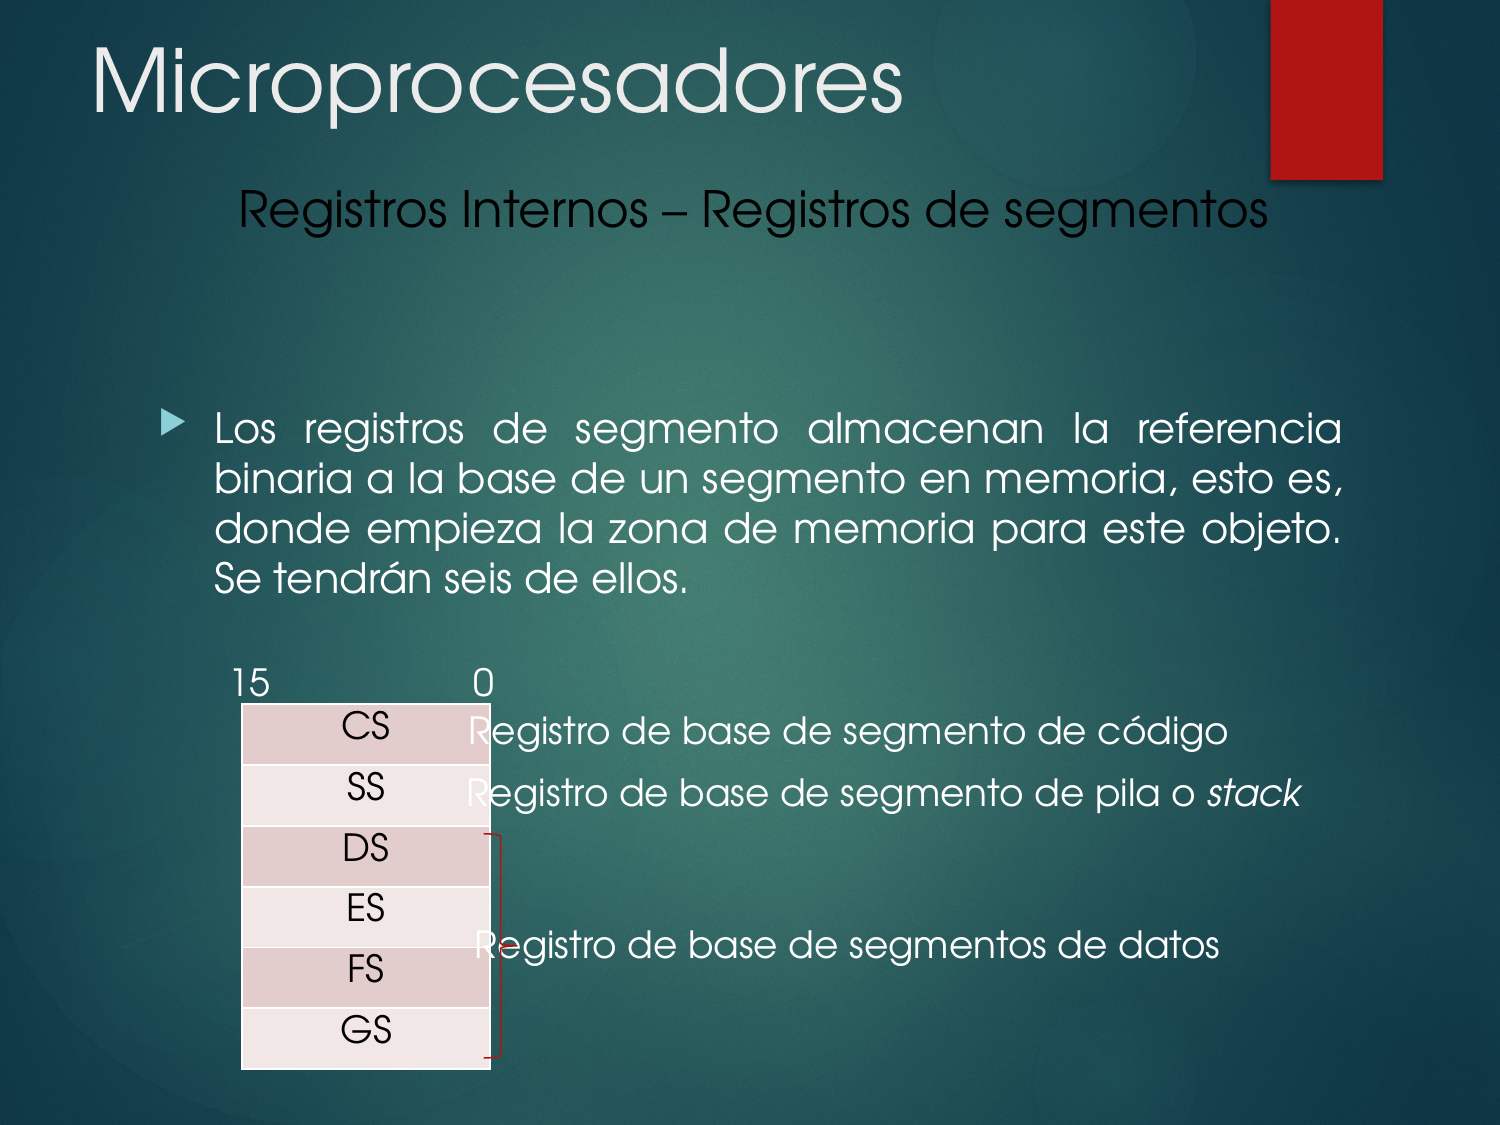

# Microprocesadores
Registros Internos – Registros de segmentos
Los registros de segmento almacenan la referencia binaria a la base de un segmento en memoria, esto es, donde empieza la zona de memoria para este objeto. Se tendrán seis de ellos.
15
0
Registro de base de segmento de código
| CS |
| --- |
| SS |
| DS |
| ES |
| FS |
| GS |
Registro de base de segmento de pila o stack

Registro de base de segmentos de datos